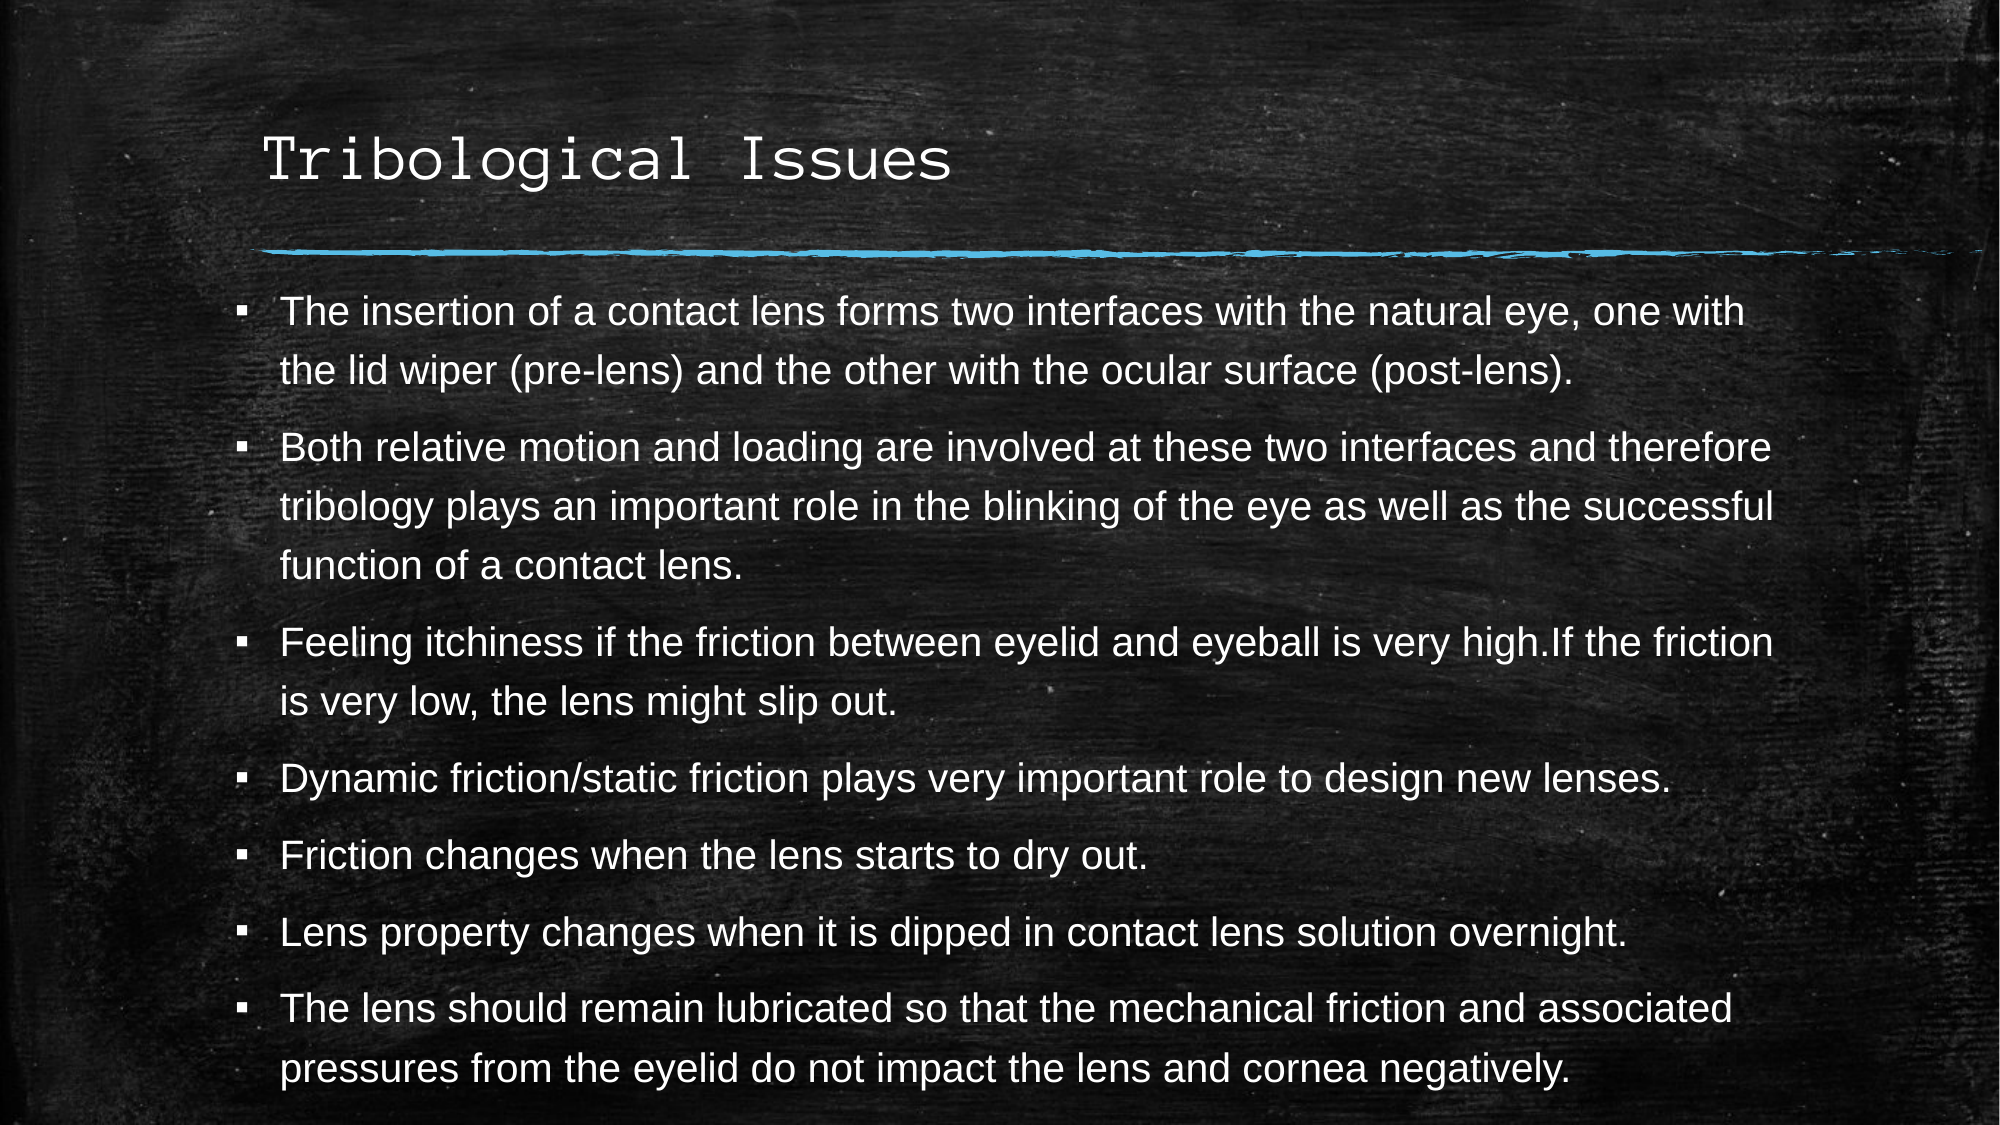

# Tribological Issues
The insertion of a contact lens forms two interfaces with the natural eye, one with the lid wiper (pre-lens) and the other with the ocular surface (post-lens).
Both relative motion and loading are involved at these two interfaces and therefore tribology plays an important role in the blinking of the eye as well as the successful function of a contact lens.
Feeling itchiness if the friction between eyelid and eyeball is very high.If the friction is very low, the lens might slip out.
Dynamic friction/static friction plays very important role to design new lenses.
Friction changes when the lens starts to dry out.
Lens property changes when it is dipped in contact lens solution overnight.
The lens should remain lubricated so that the mechanical friction and associated pressures from the eyelid do not impact the lens and cornea negatively.